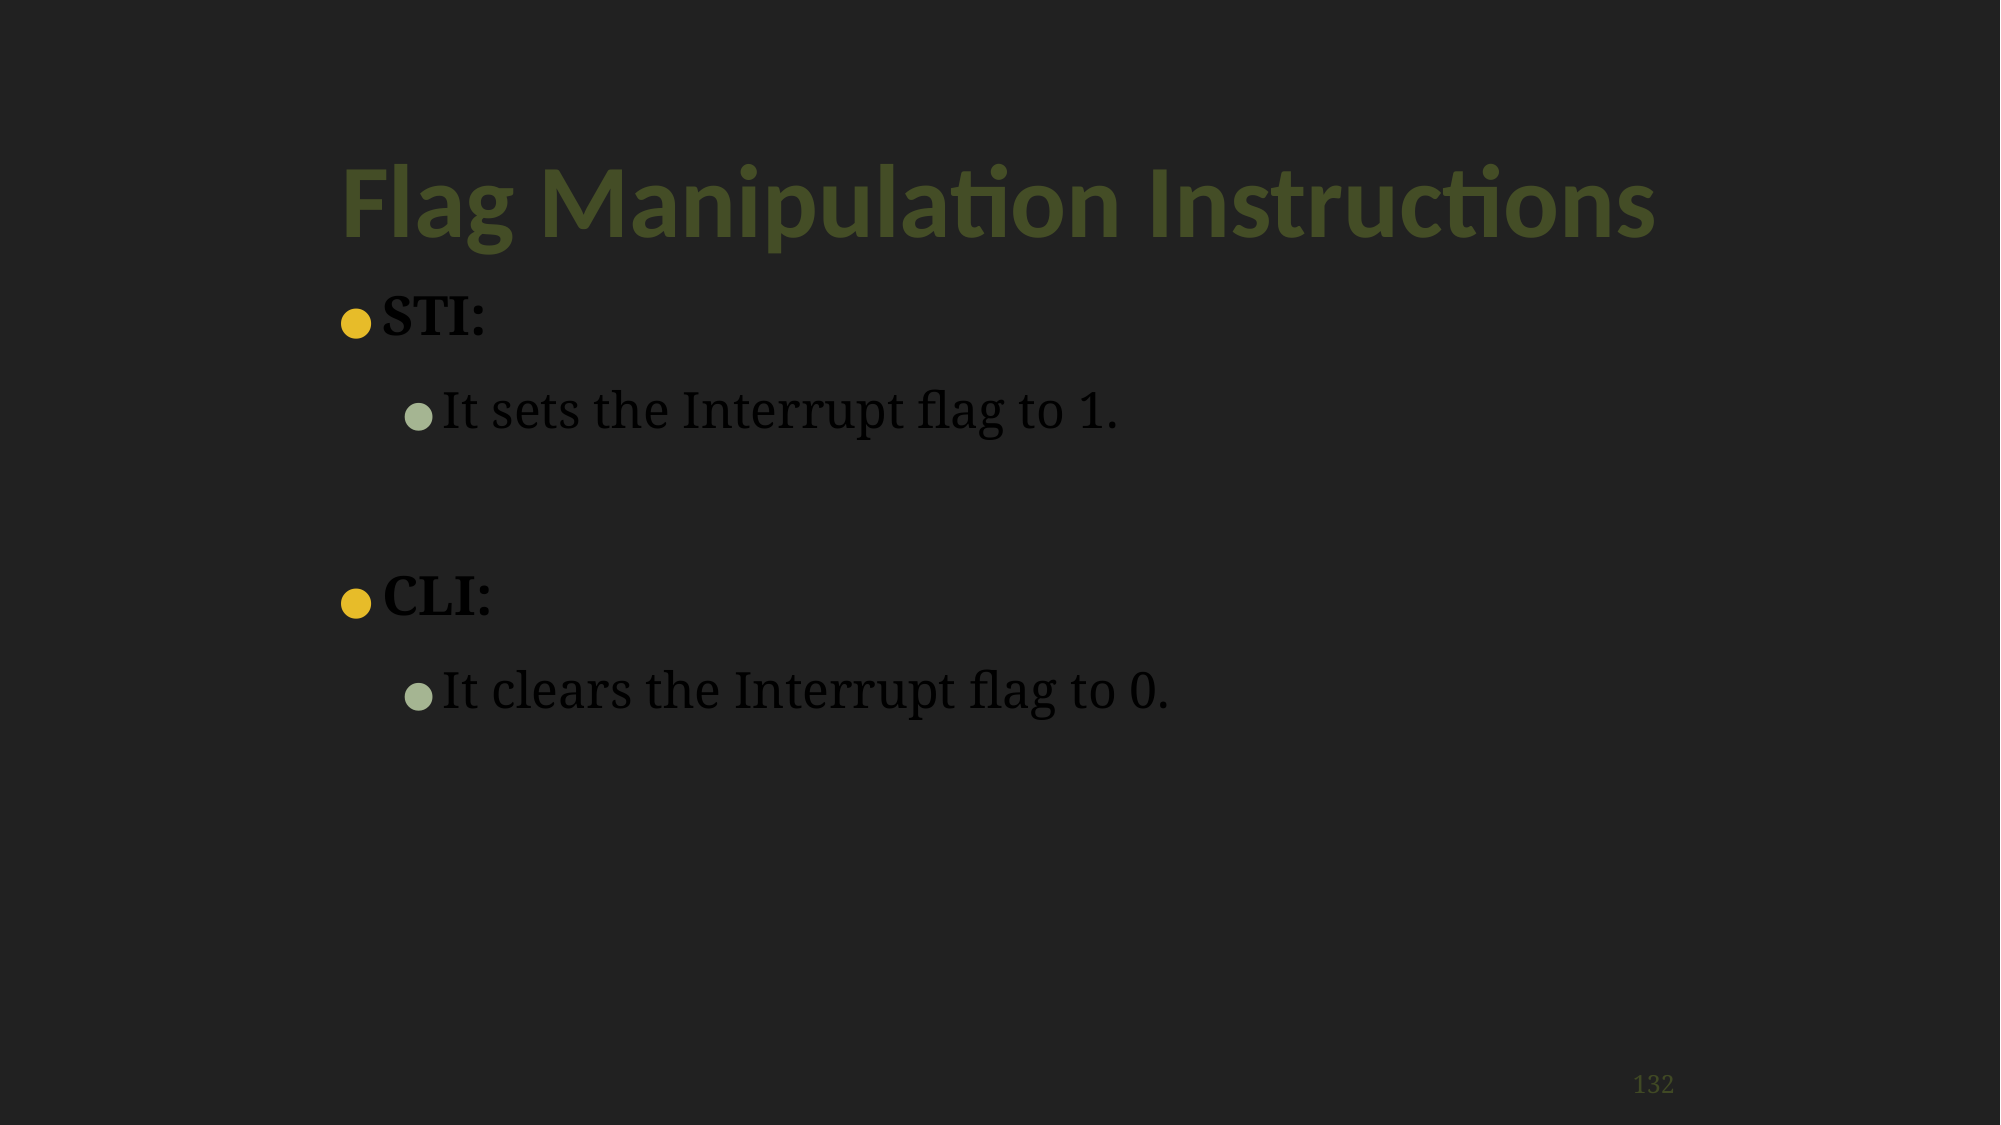

Flag Manipulation Instructions
STI:
It sets the Interrupt flag to 1.

CLI:
It clears the Interrupt flag to 0.

132